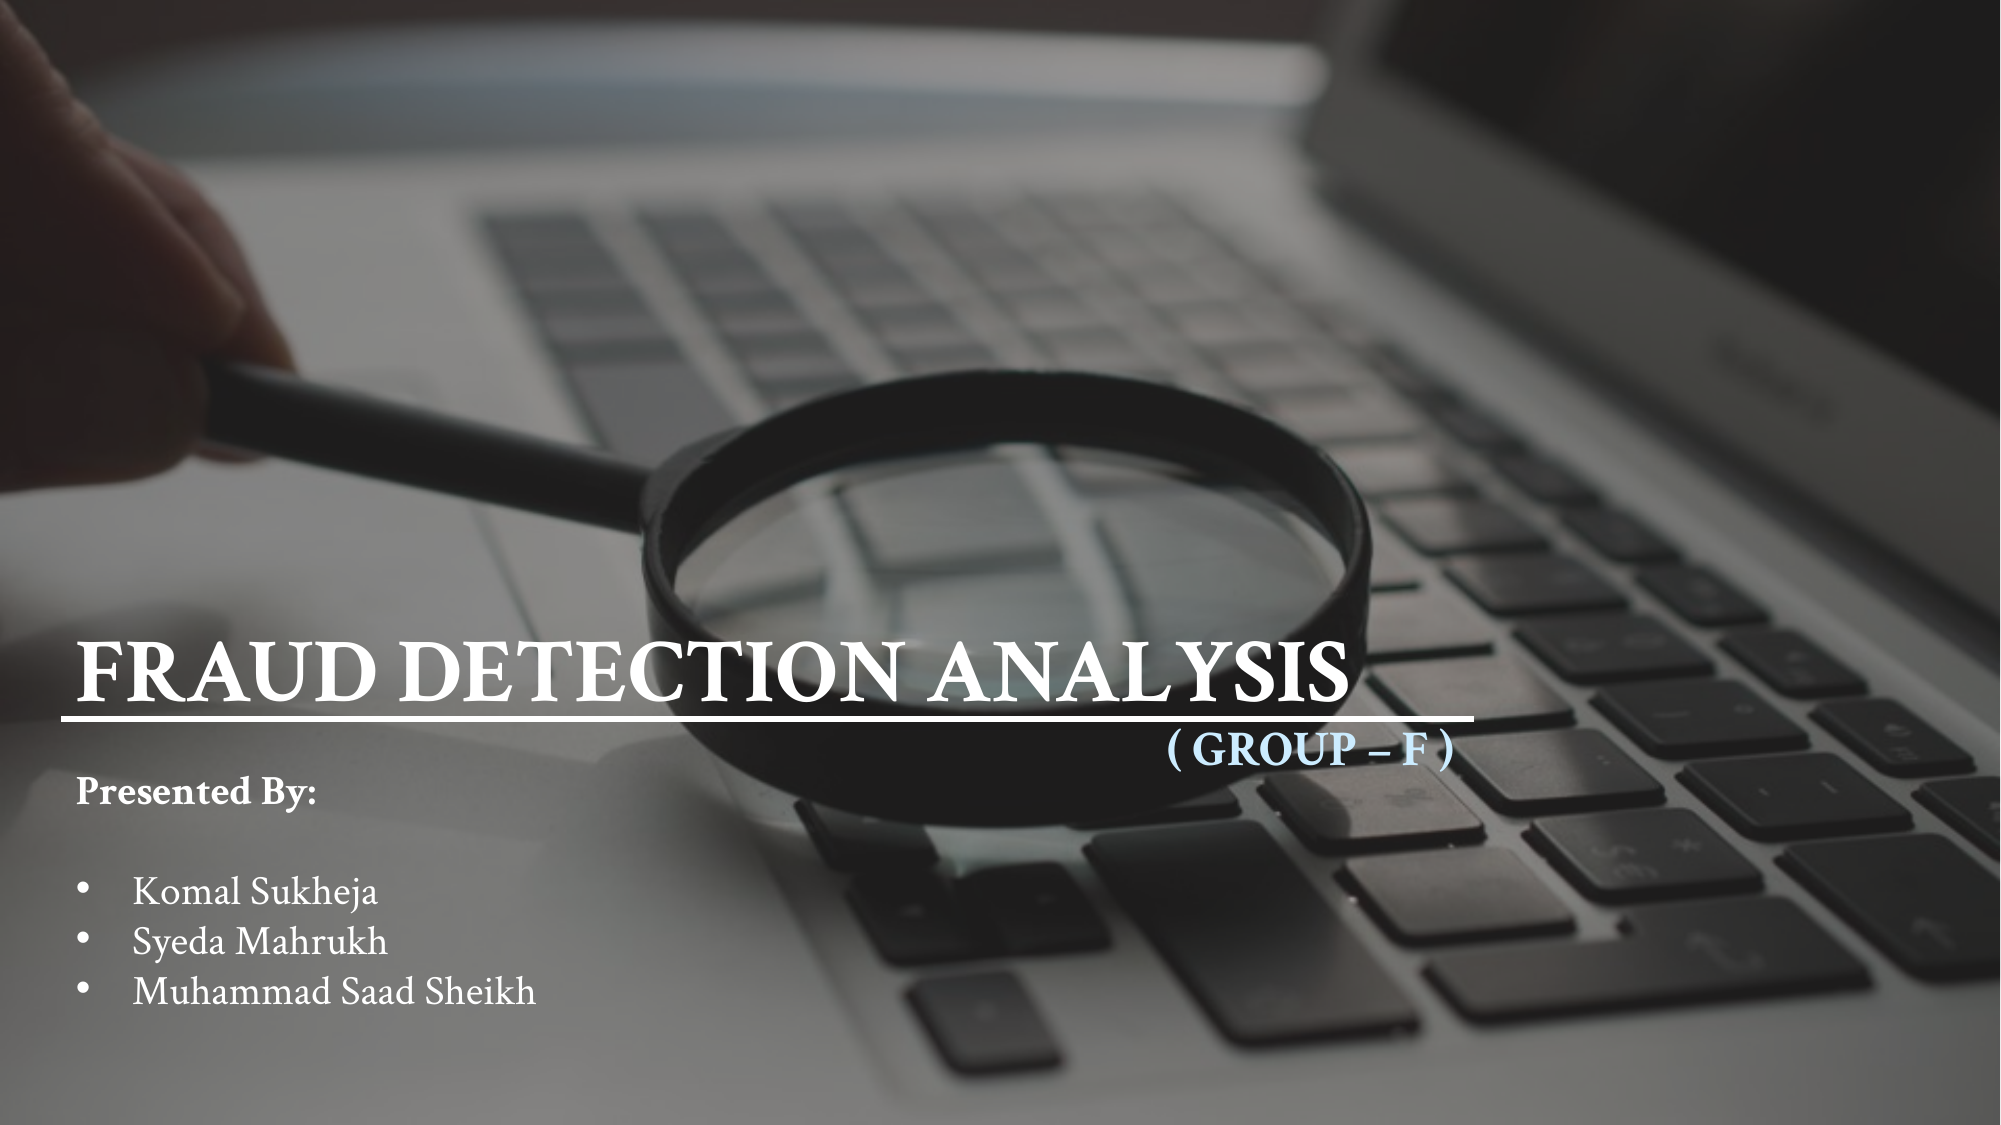

FRAUD DETECTION ANALYSIS
# ( GROUP – F )
Presented By:

Komal Sukheja
Syeda Mahrukh
Muhammad Saad Sheikh